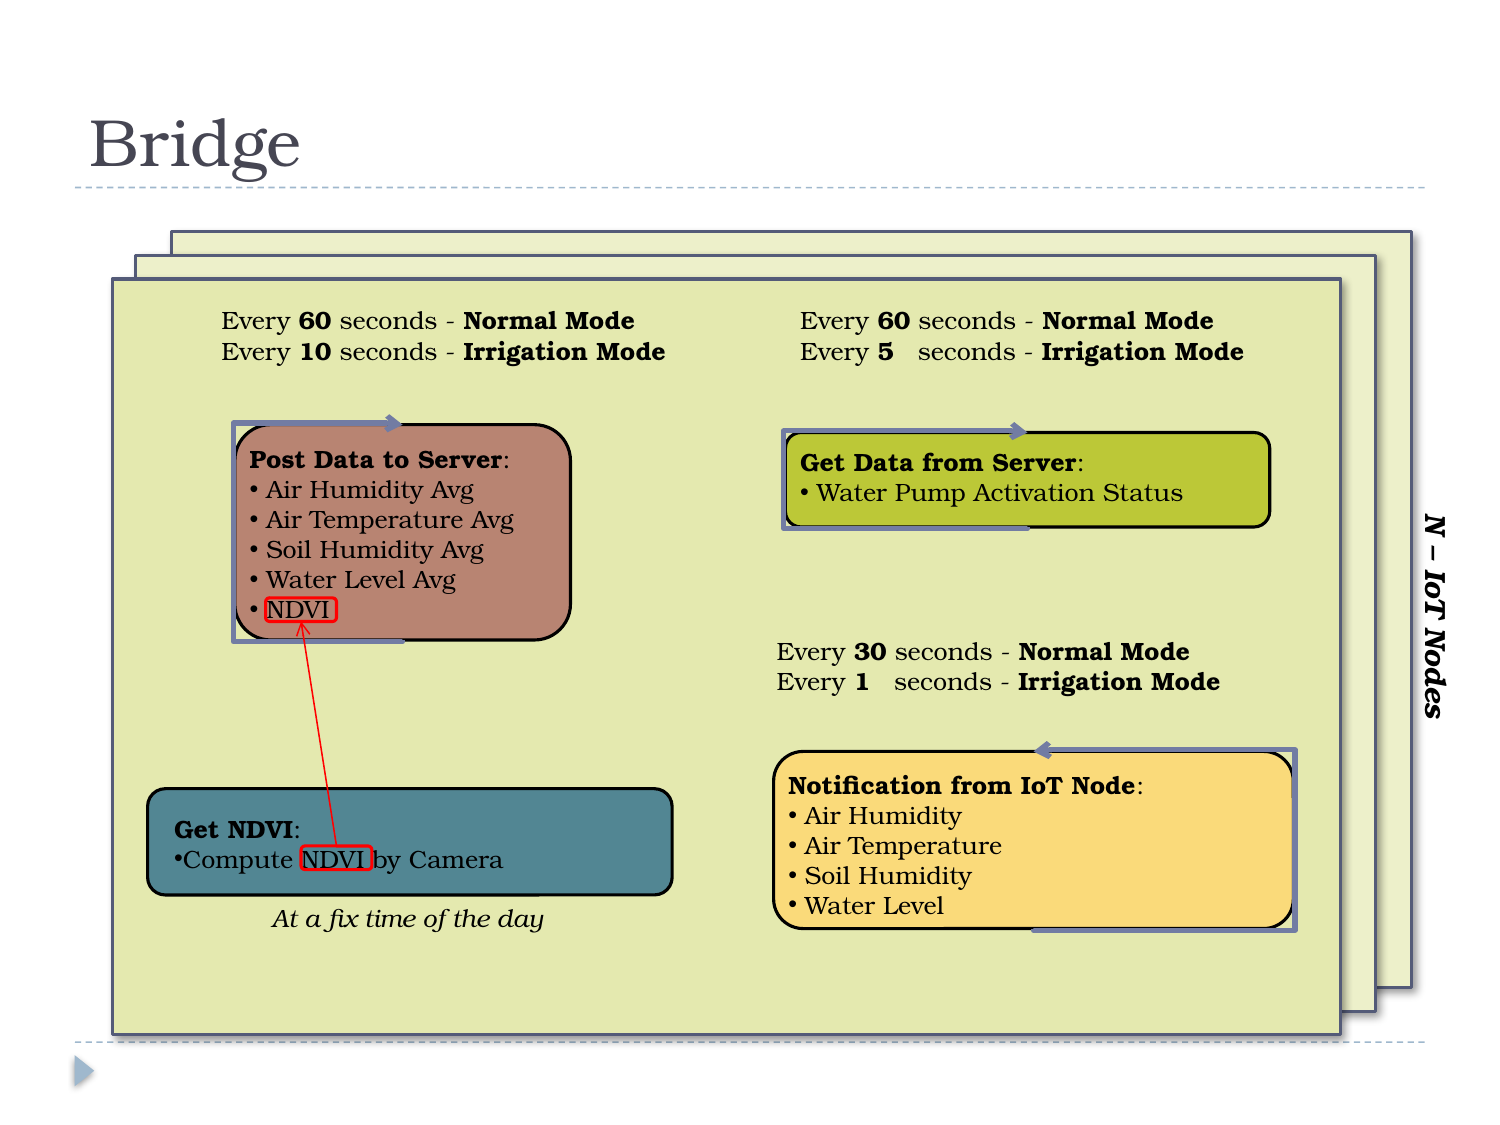

# Bridge

Every 60 seconds - Normal Mode
Every 10 seconds - Irrigation Mode
Every 60 seconds - Normal Mode
Every 5   seconds - Irrigation Mode

Post Data to Server:
 Air Humidity Avg
 Air Temperature Avg
 Soil Humidity Avg
 Water Level Avg
 NDVI

Get Data from Server:
 Water Pump Activation Status

N – IoT Nodes

Every 30 seconds - Normal Mode
Every 1   seconds - Irrigation Mode

Notification from IoT Node:
 Air Humidity
 Air Temperature
 Soil Humidity
 Water Level

Get NDVI:
Compute NDVI by Camera

At a fix time of the day